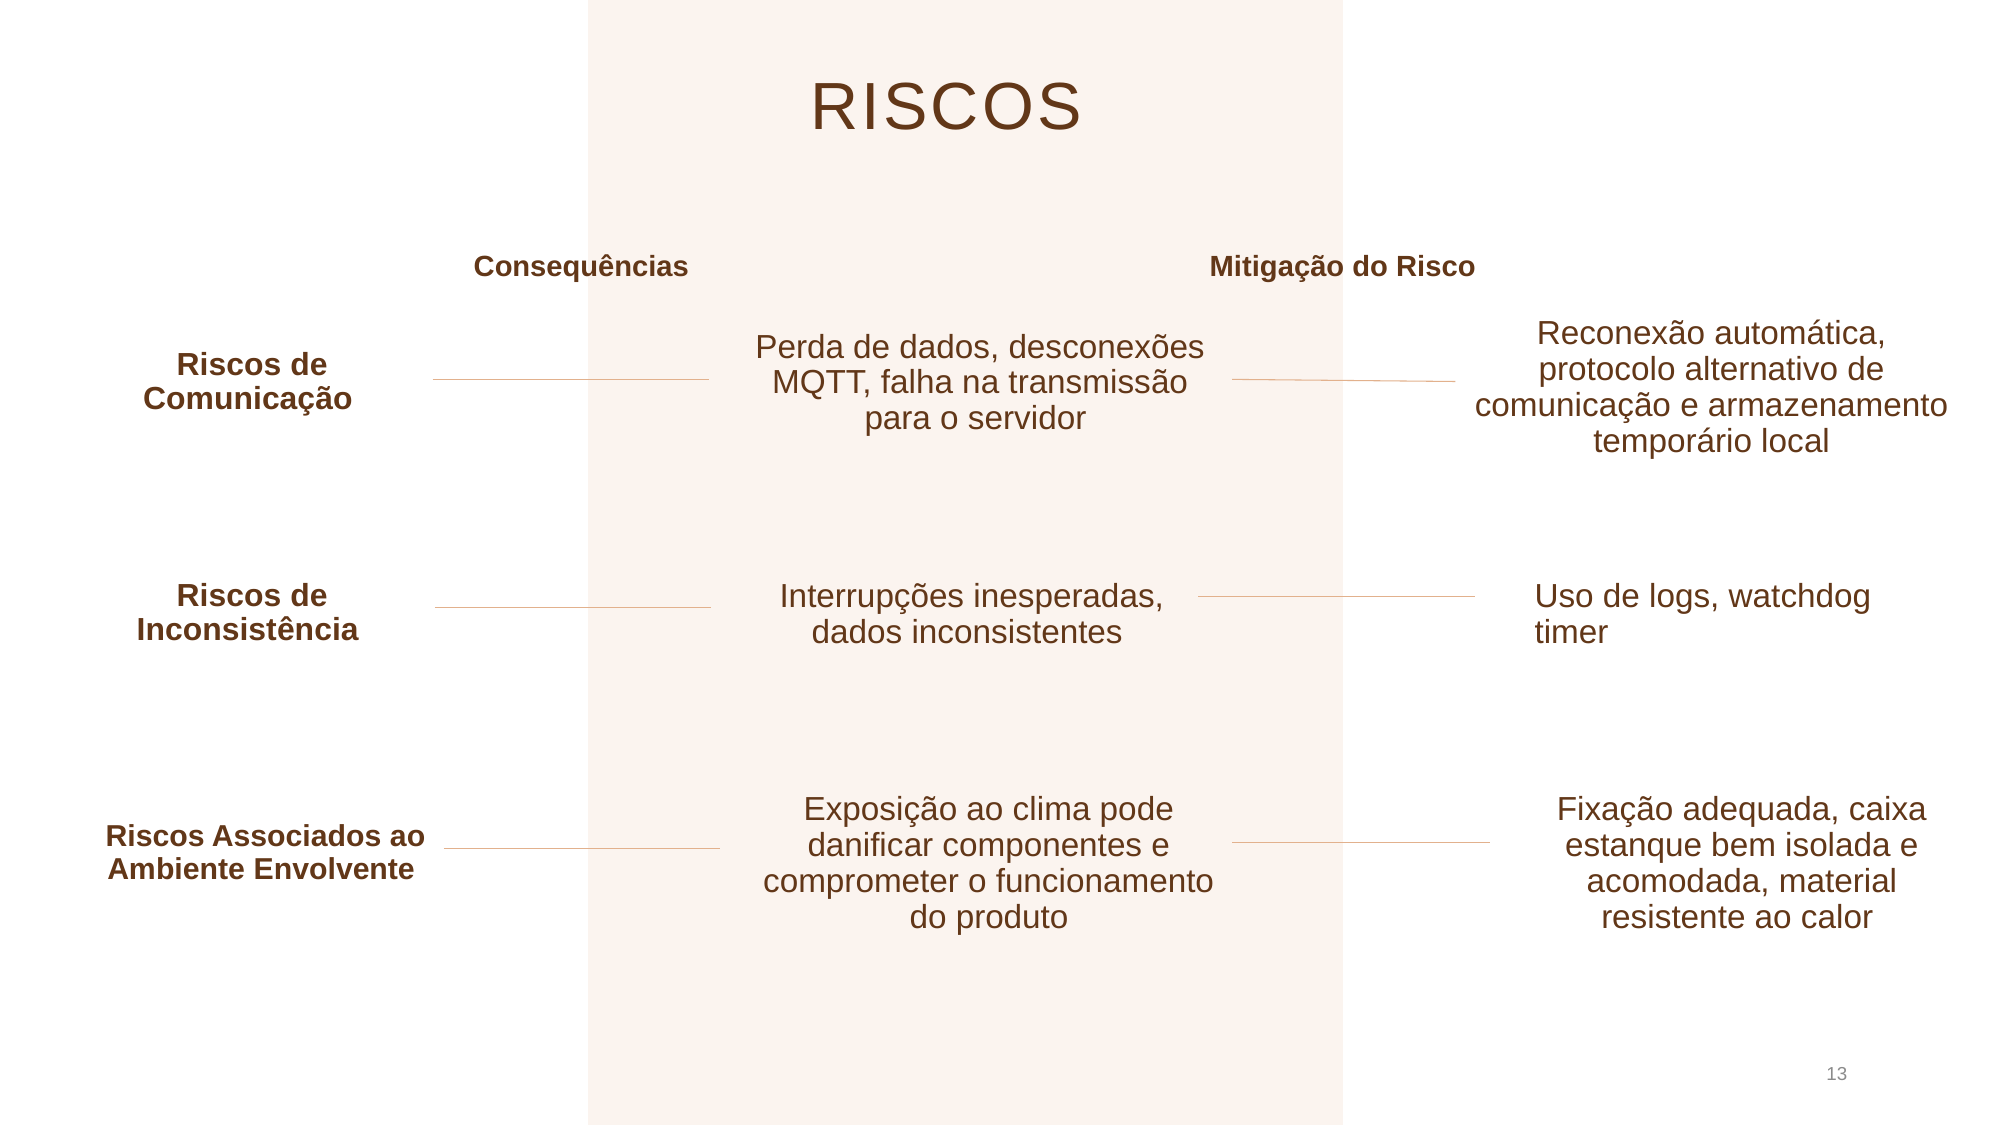

RISCOS
Mitigação do Risco
Consequências
Reconexão automática, protocolo alternativo de comunicação e armazenamento temporário local

Perda de dados, desconexões MQTT, falha na transmissão para o servidor

Riscos de Comunicação
Riscos de Inconsistência
Interrupções inesperadas, dados inconsistentes

Uso de logs, watchdog timer

Fixação adequada, caixa estanque bem isolada e acomodada, material resistente ao calor
Exposição ao clima pode danificar componentes e comprometer o funcionamento do produto

Riscos Associados ao Ambiente Envolvente
13